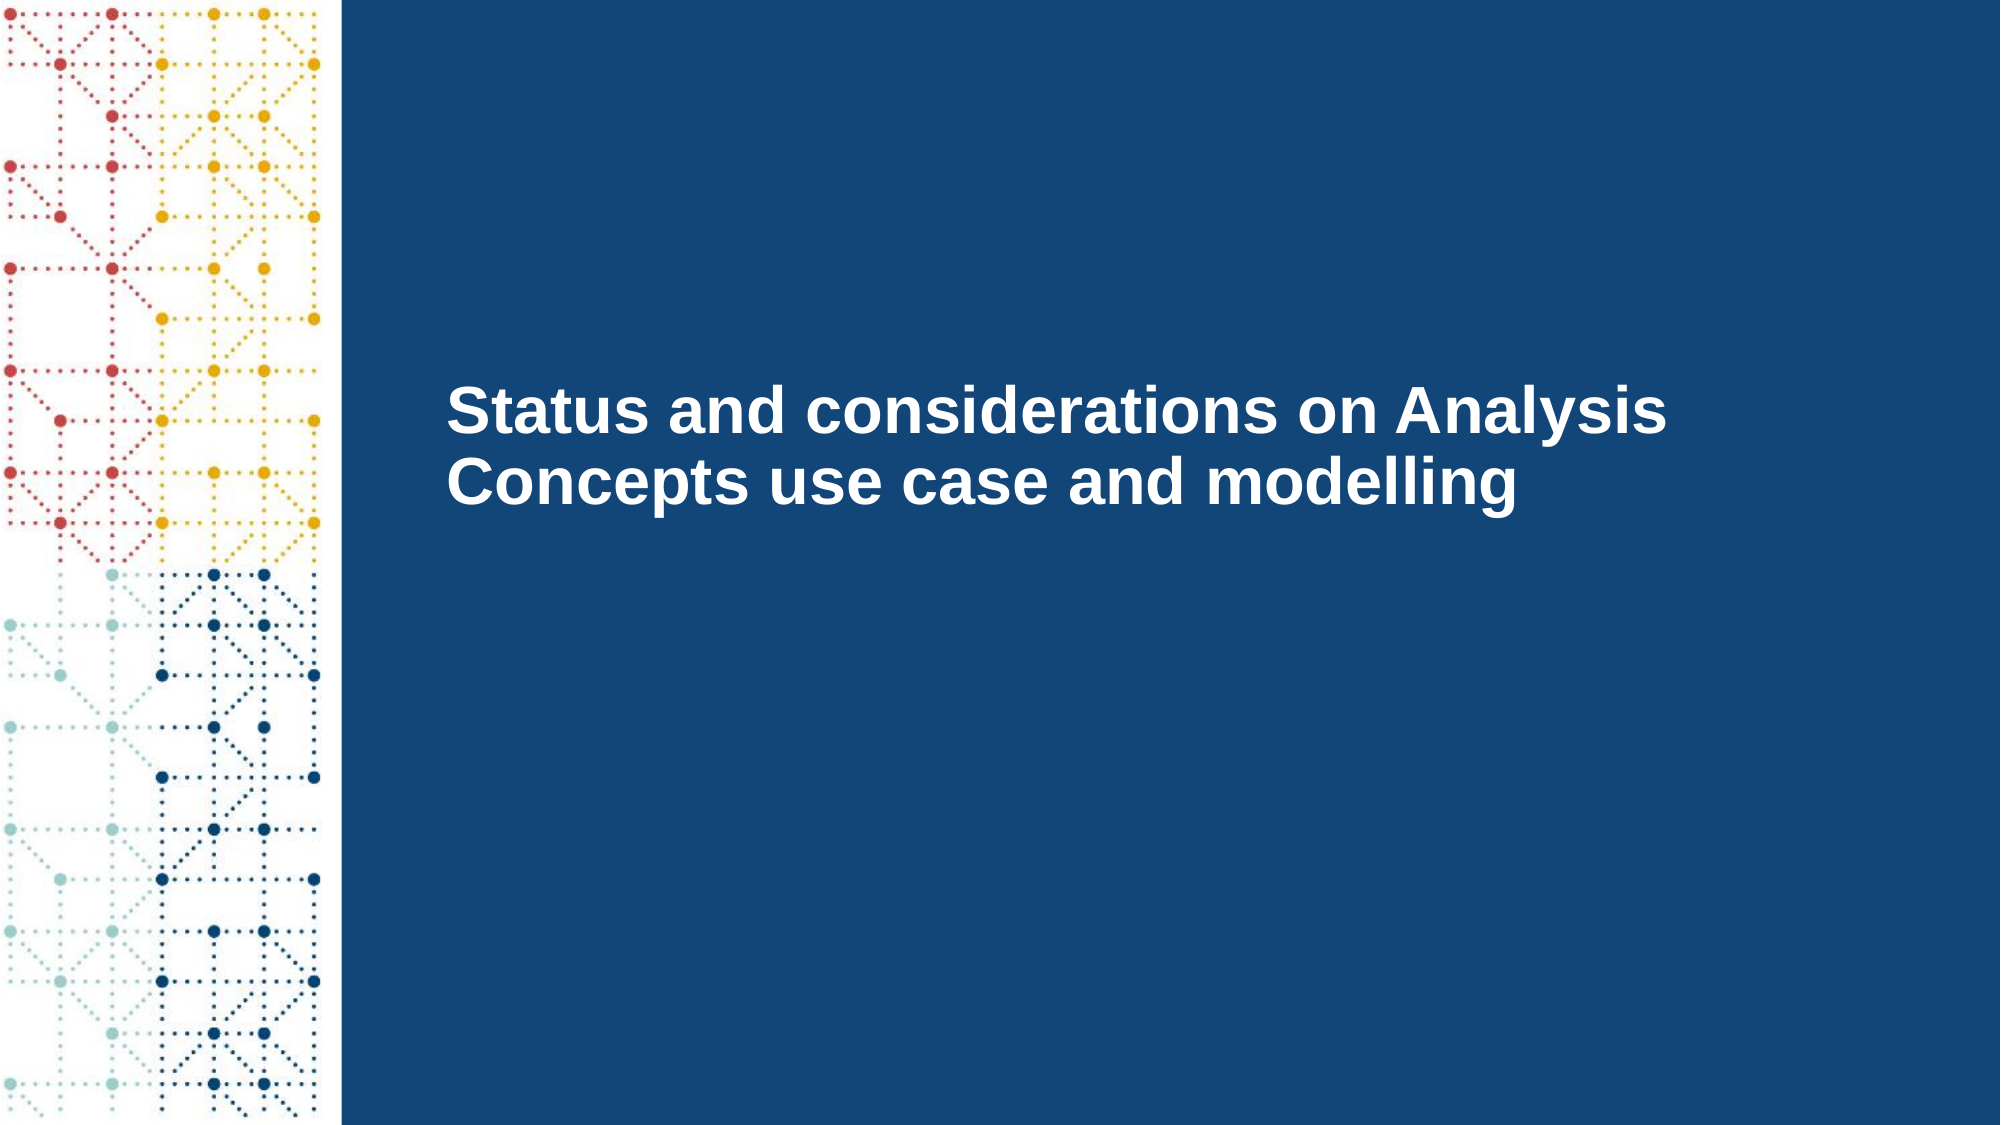

# Status and considerations on Analysis Concepts use case and modelling